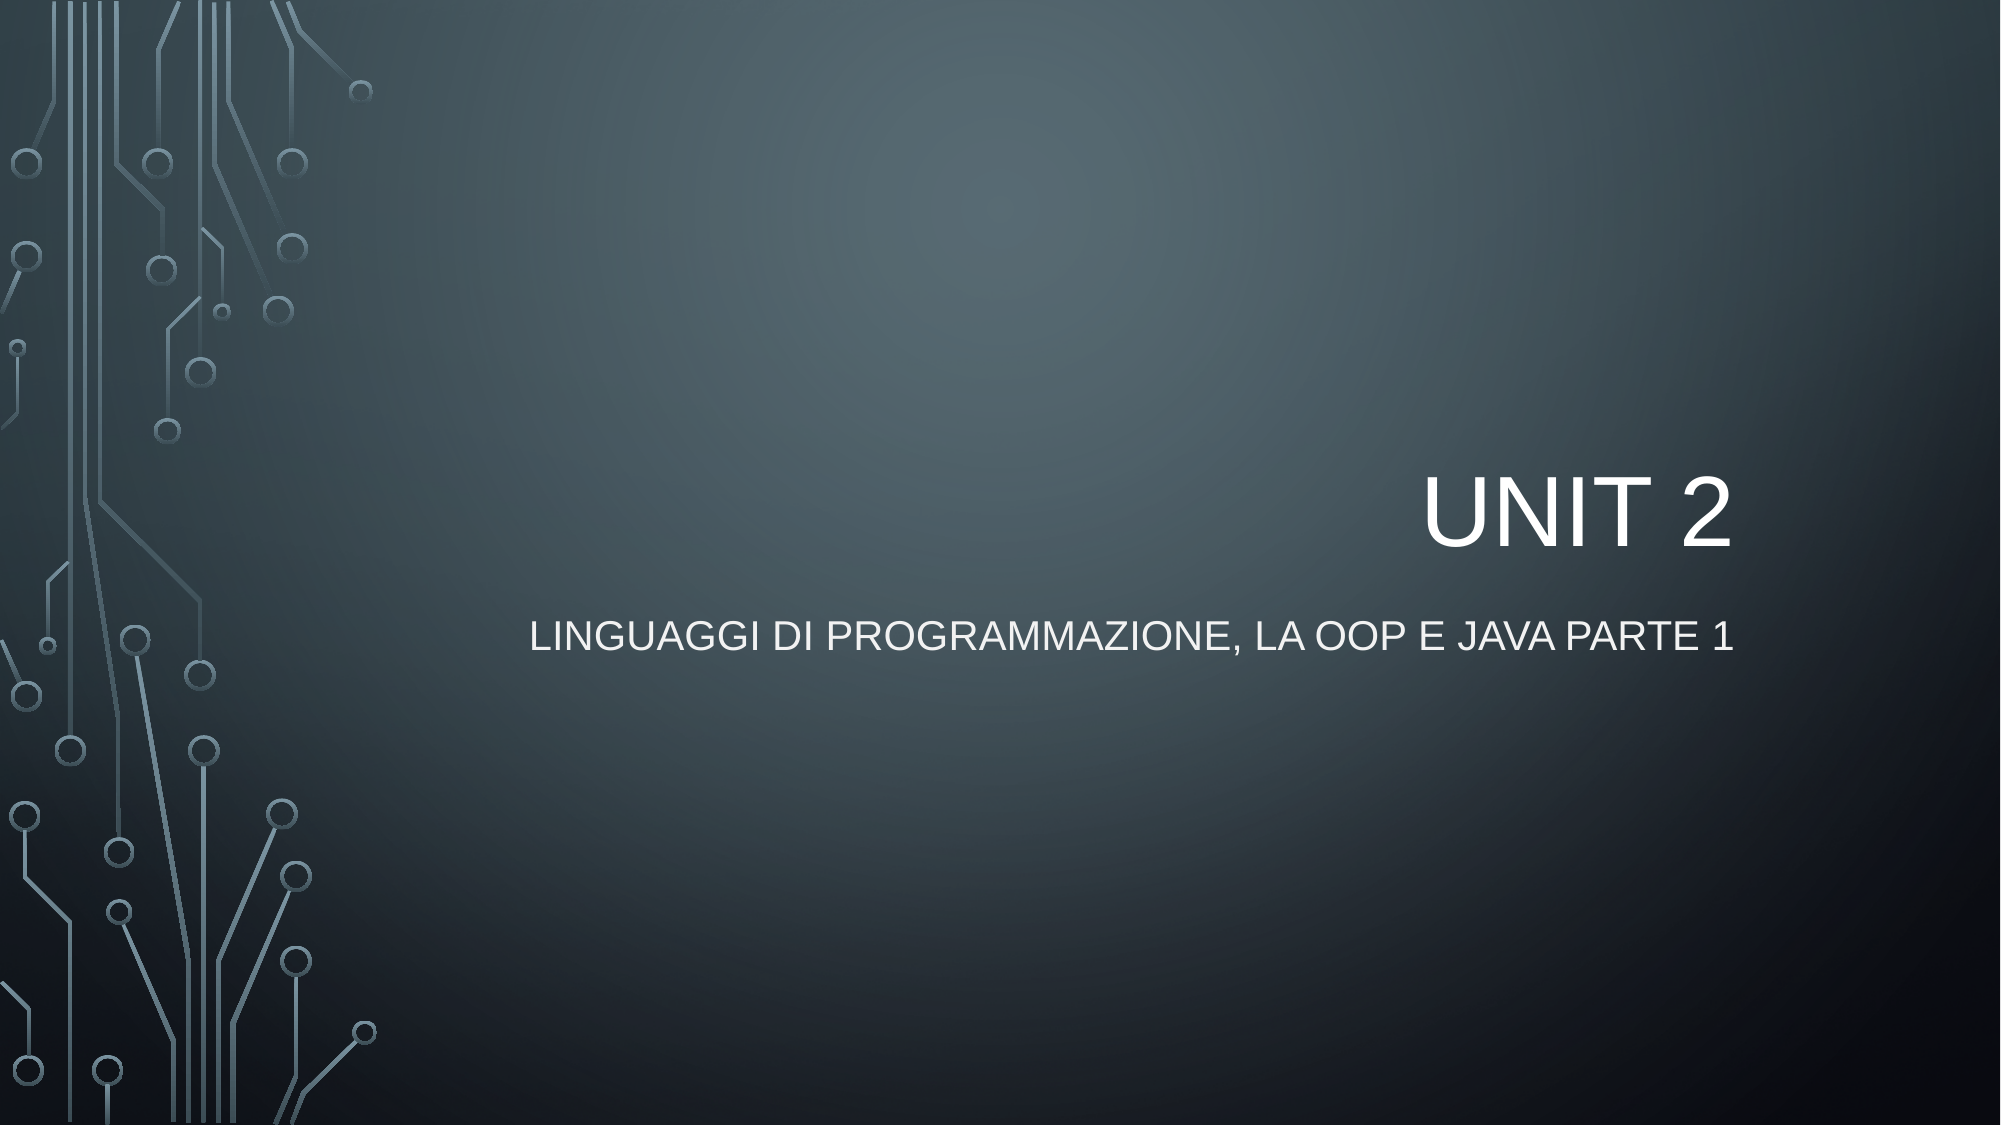

# Unit 2
Linguaggi di programmazione, la oop e java parte 1